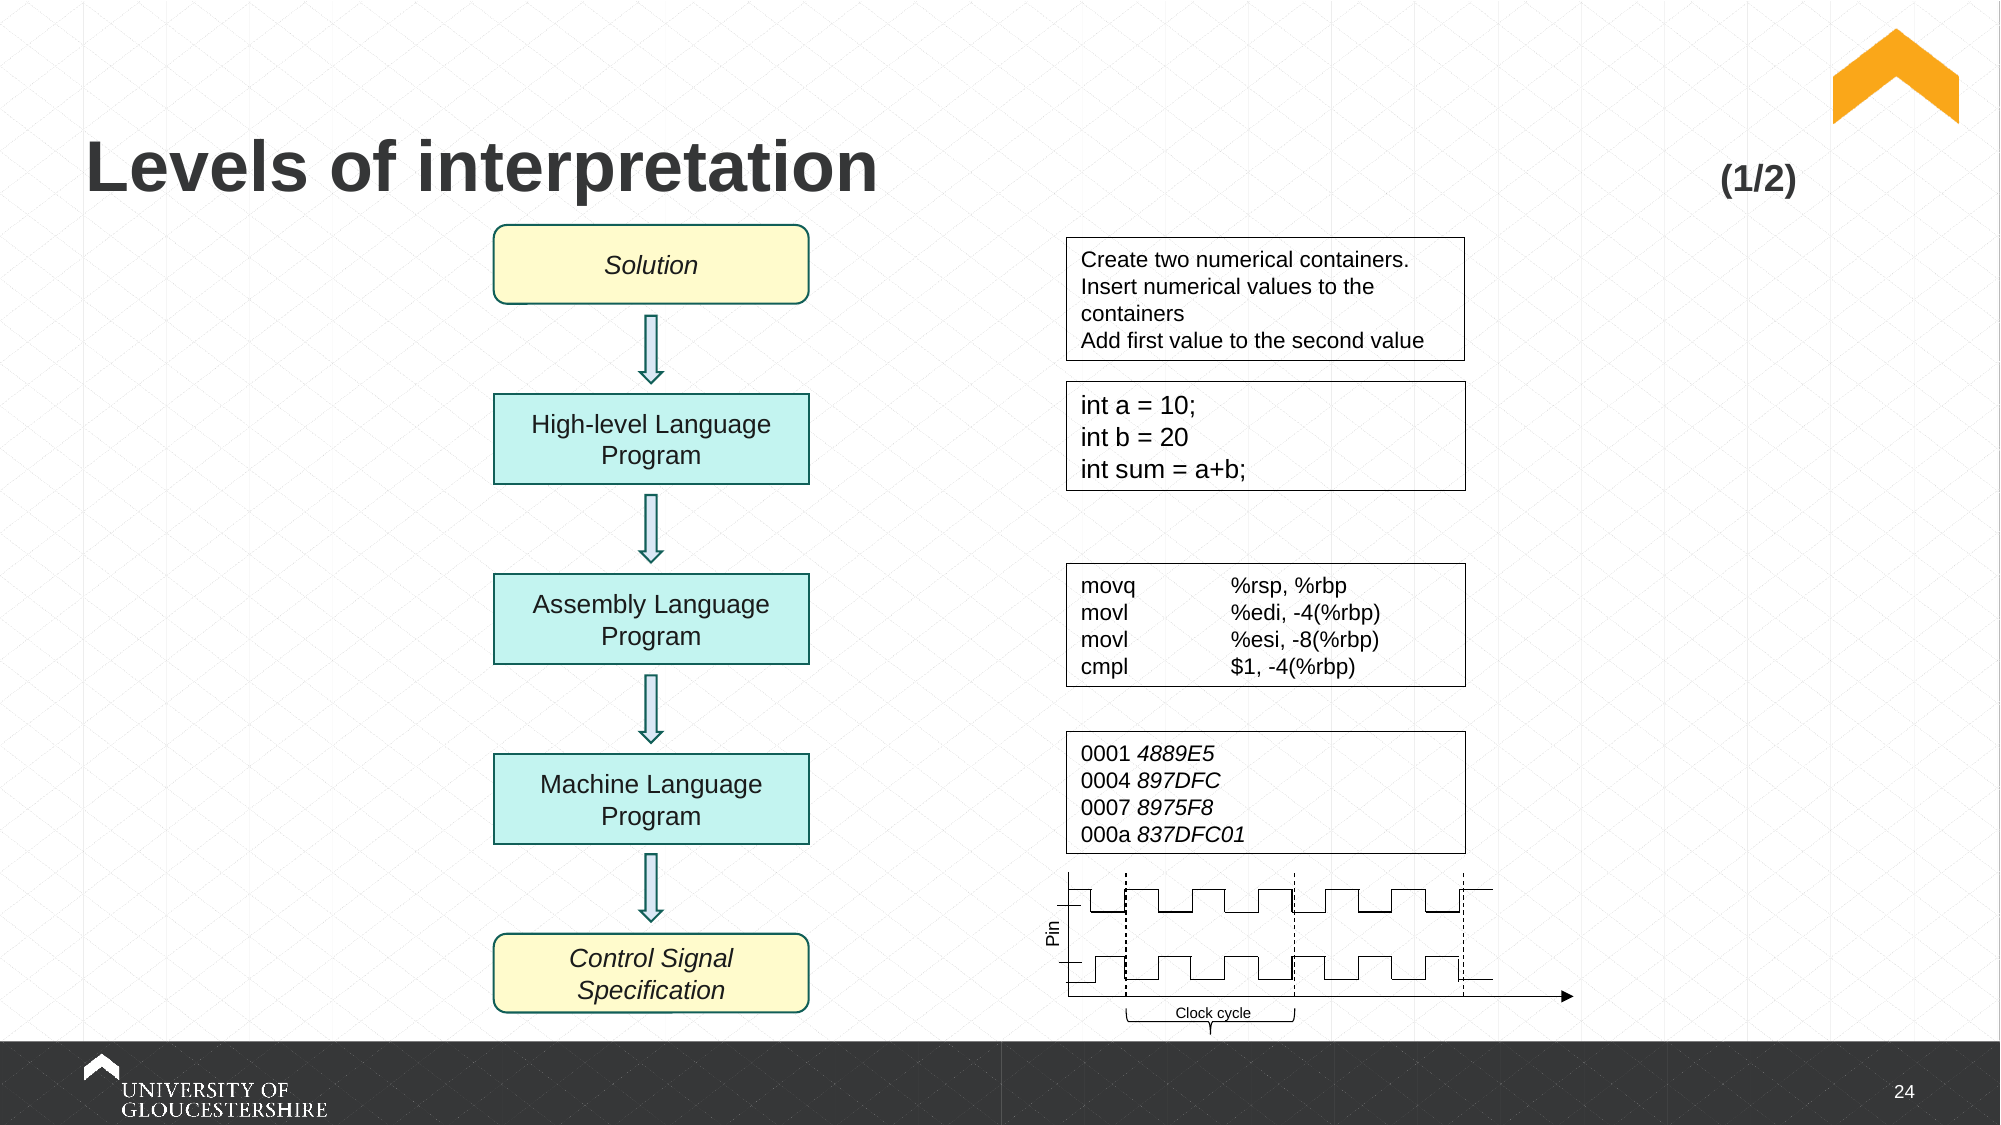

# Levels of interpretation                                          (1/2)
Solution
Create two numerical containers.
Insert numerical values to the containers
Add first value to the second value

int a = 10;
int b = 20
int sum = a+b;
High-level Language
Program

movq	%rsp, %rbp
movl	%edi, -4(%rbp)
movl	%esi, -8(%rbp)
cmpl	$1, -4(%rbp)
Assembly Language Program

0001 4889E5
0004 897DFC
0007 8975F8
000a 837DFC01
Machine Language Program

Pin

Clock cycle
Control Signal Specification